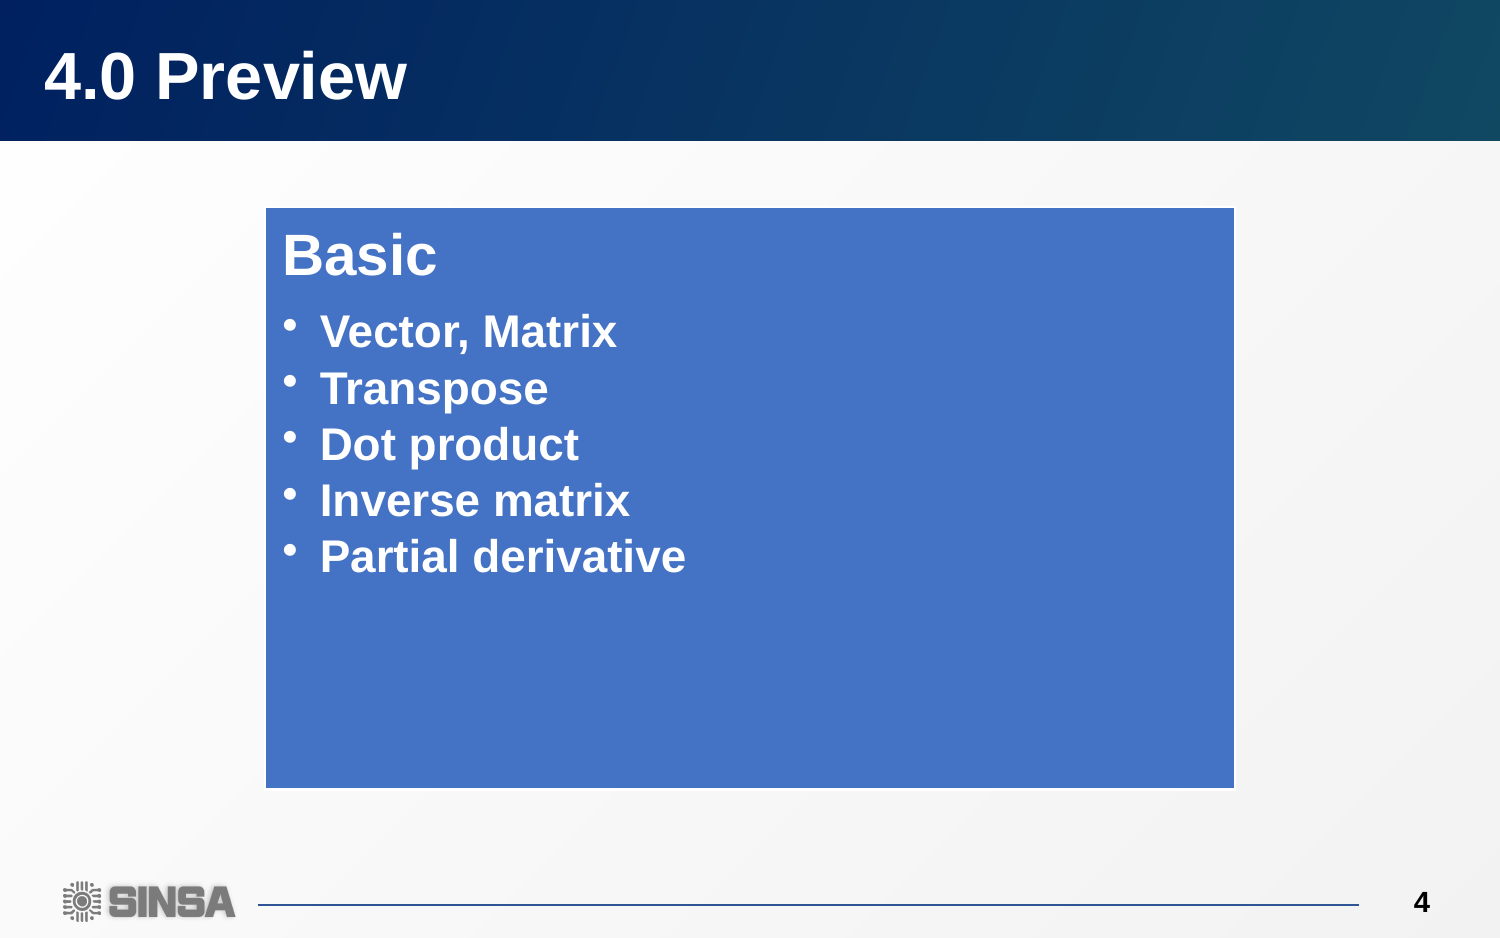

# 4.0 Preview
Basic
Vector, Matrix
Transpose
Dot product
Inverse matrix
Partial derivative
4